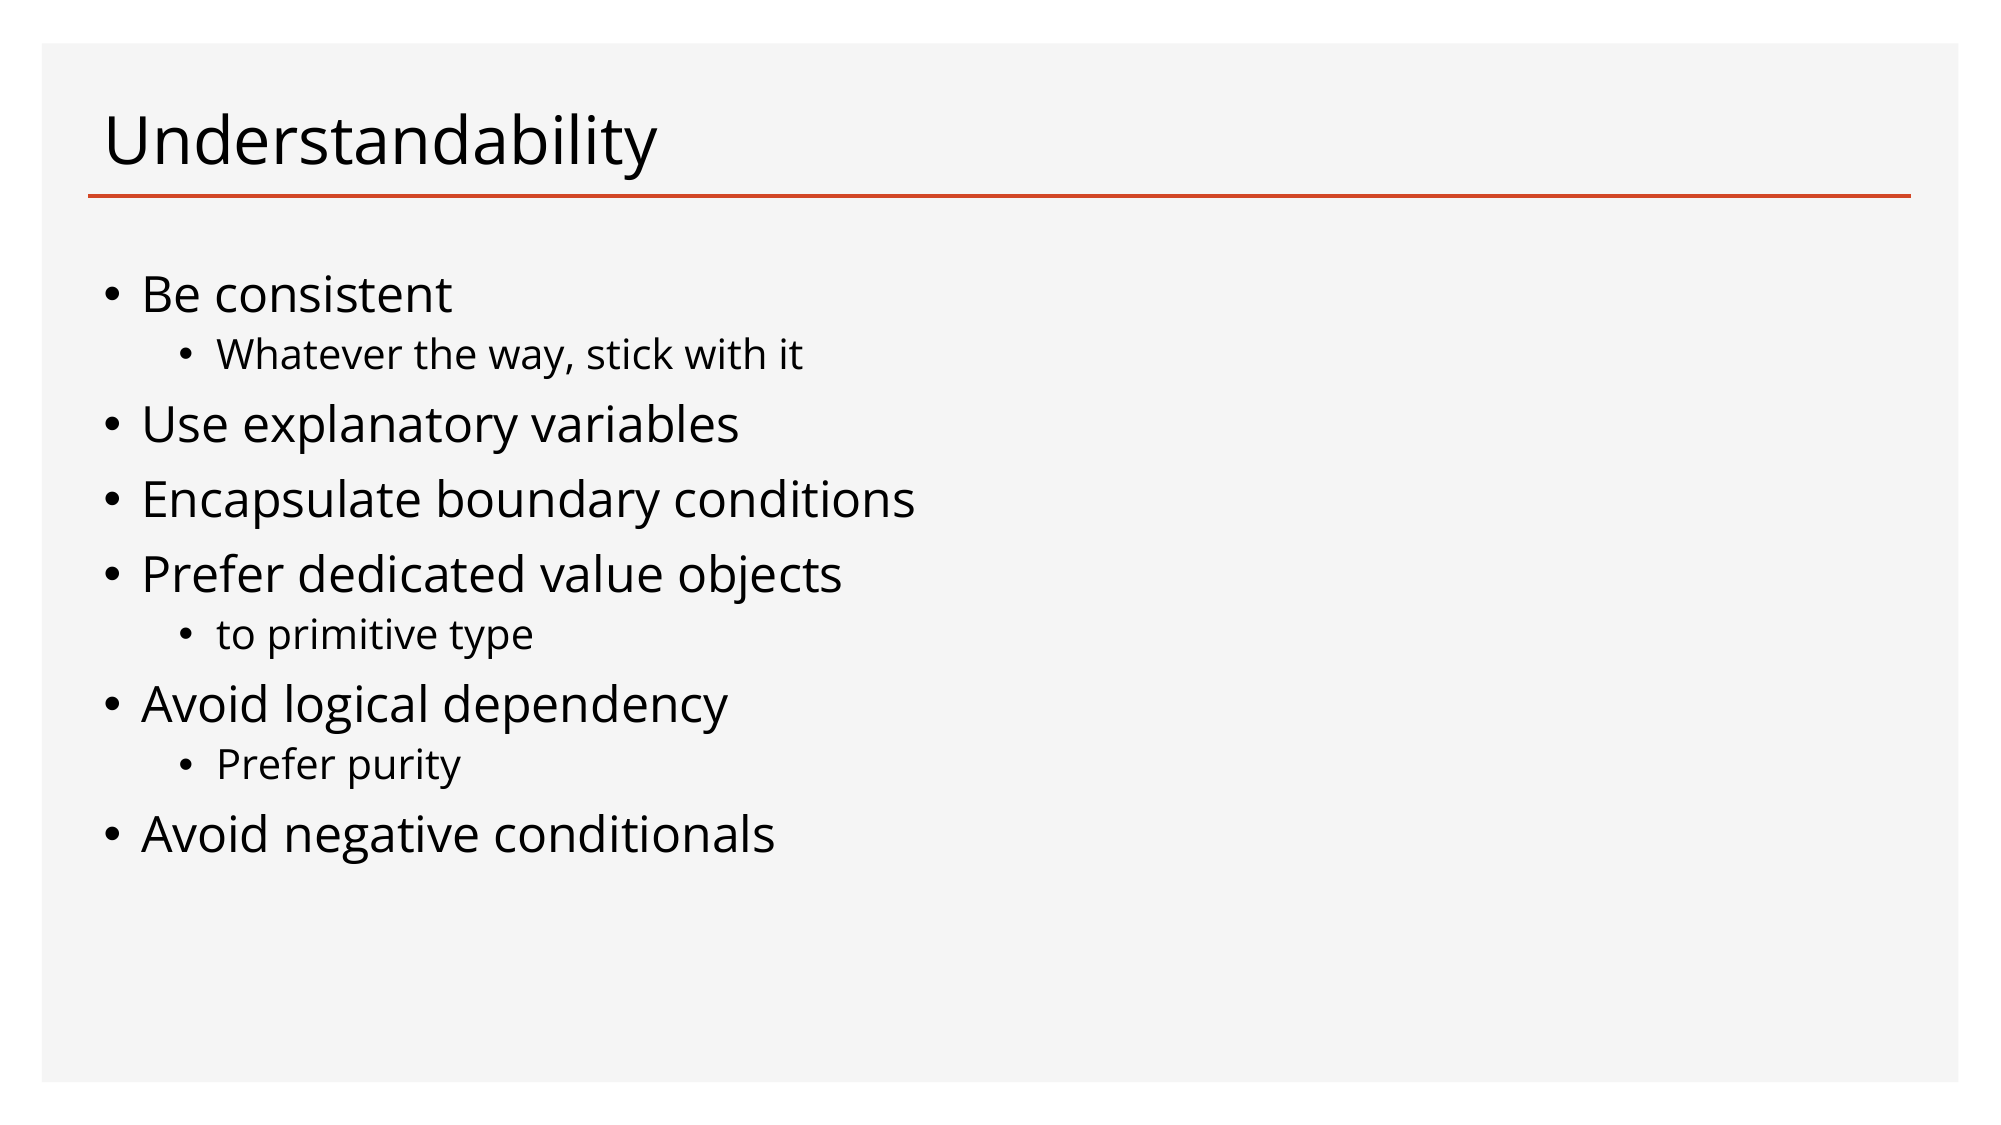

# Understandability
Be consistent
Whatever the way, stick with it
Use explanatory variables
Encapsulate boundary conditions
Prefer dedicated value objects
to primitive type
Avoid logical dependency
Prefer purity
Avoid negative conditionals